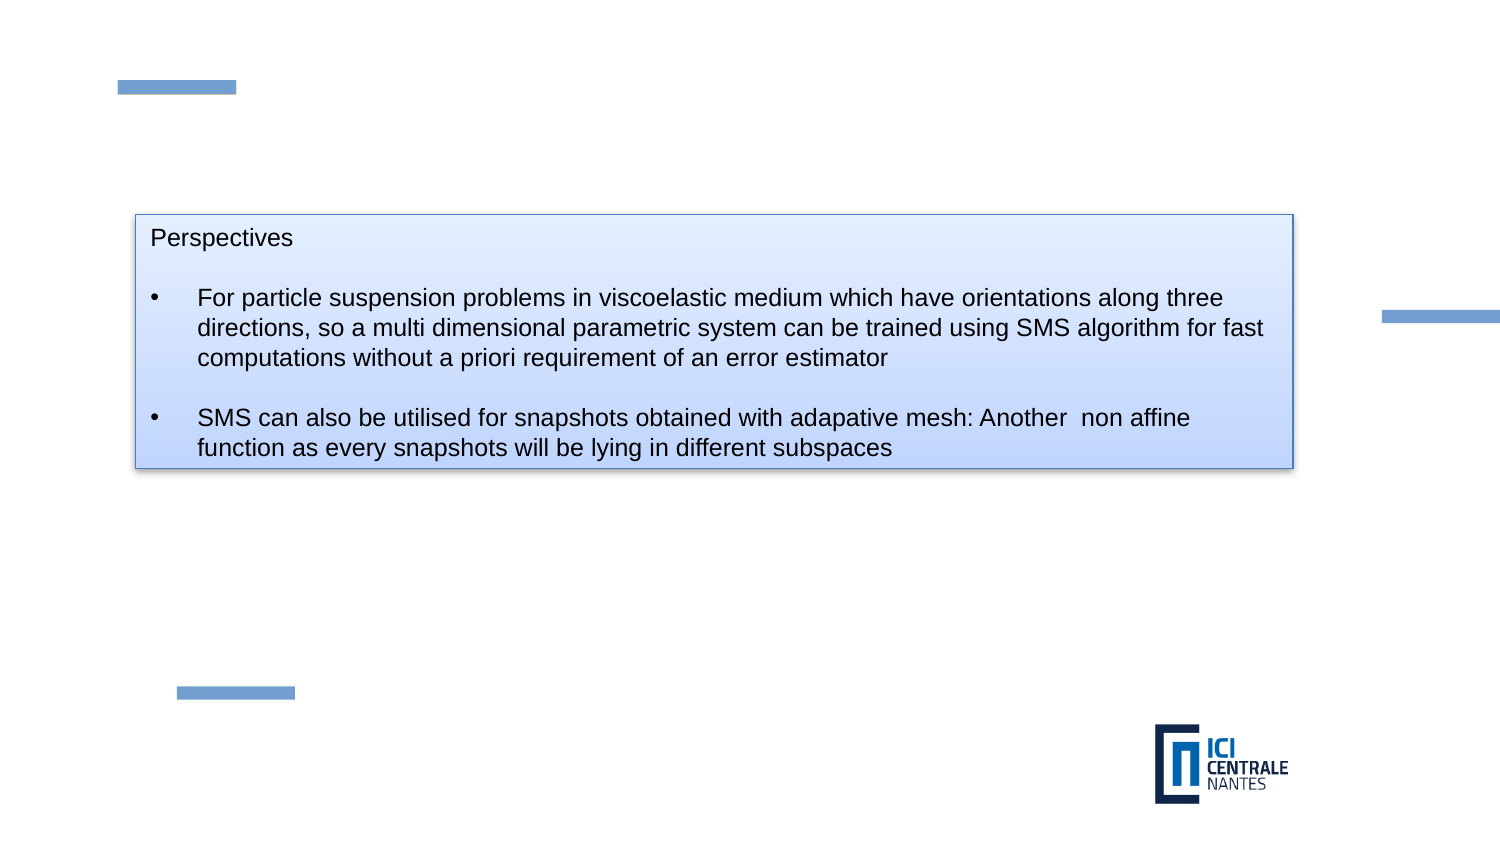

Perspectives

For particle suspension problems in viscoelastic medium which have orientations along three directions, so a multi dimensional parametric system can be trained using SMS algorithm for fast computations without a priori requirement of an error estimator

SMS can also be utilised for snapshots obtained with adapative mesh: Another  non affine function as every snapshots will be lying in different subspaces